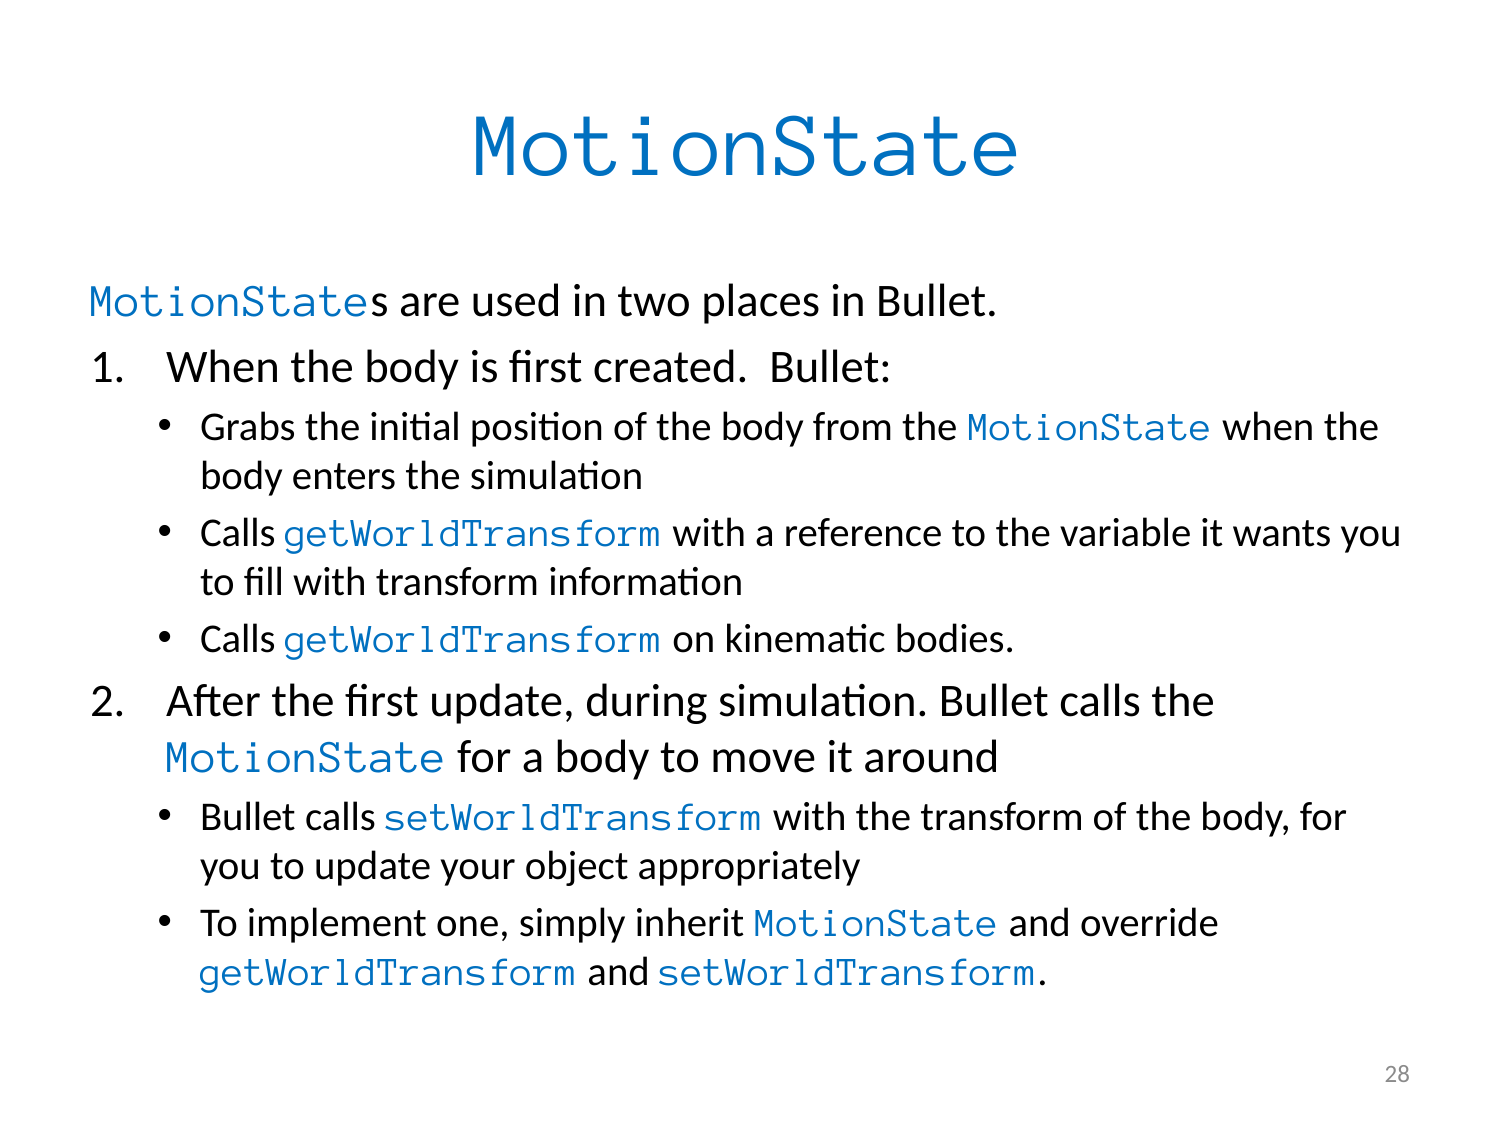

# MotionState
MotionStates are used in two places in Bullet.
When the body is first created.  Bullet:
Grabs the initial position of the body from the MotionState when the body enters the simulation
Calls getWorldTransform with a reference to the variable it wants you to fill with transform information
Calls getWorldTransform on kinematic bodies.
After the first update, during simulation. Bullet calls the MotionState for a body to move it around
Bullet calls setWorldTransform with the transform of the body, for you to update your object appropriately
To implement one, simply inherit MotionState and override getWorldTransform and setWorldTransform.
28